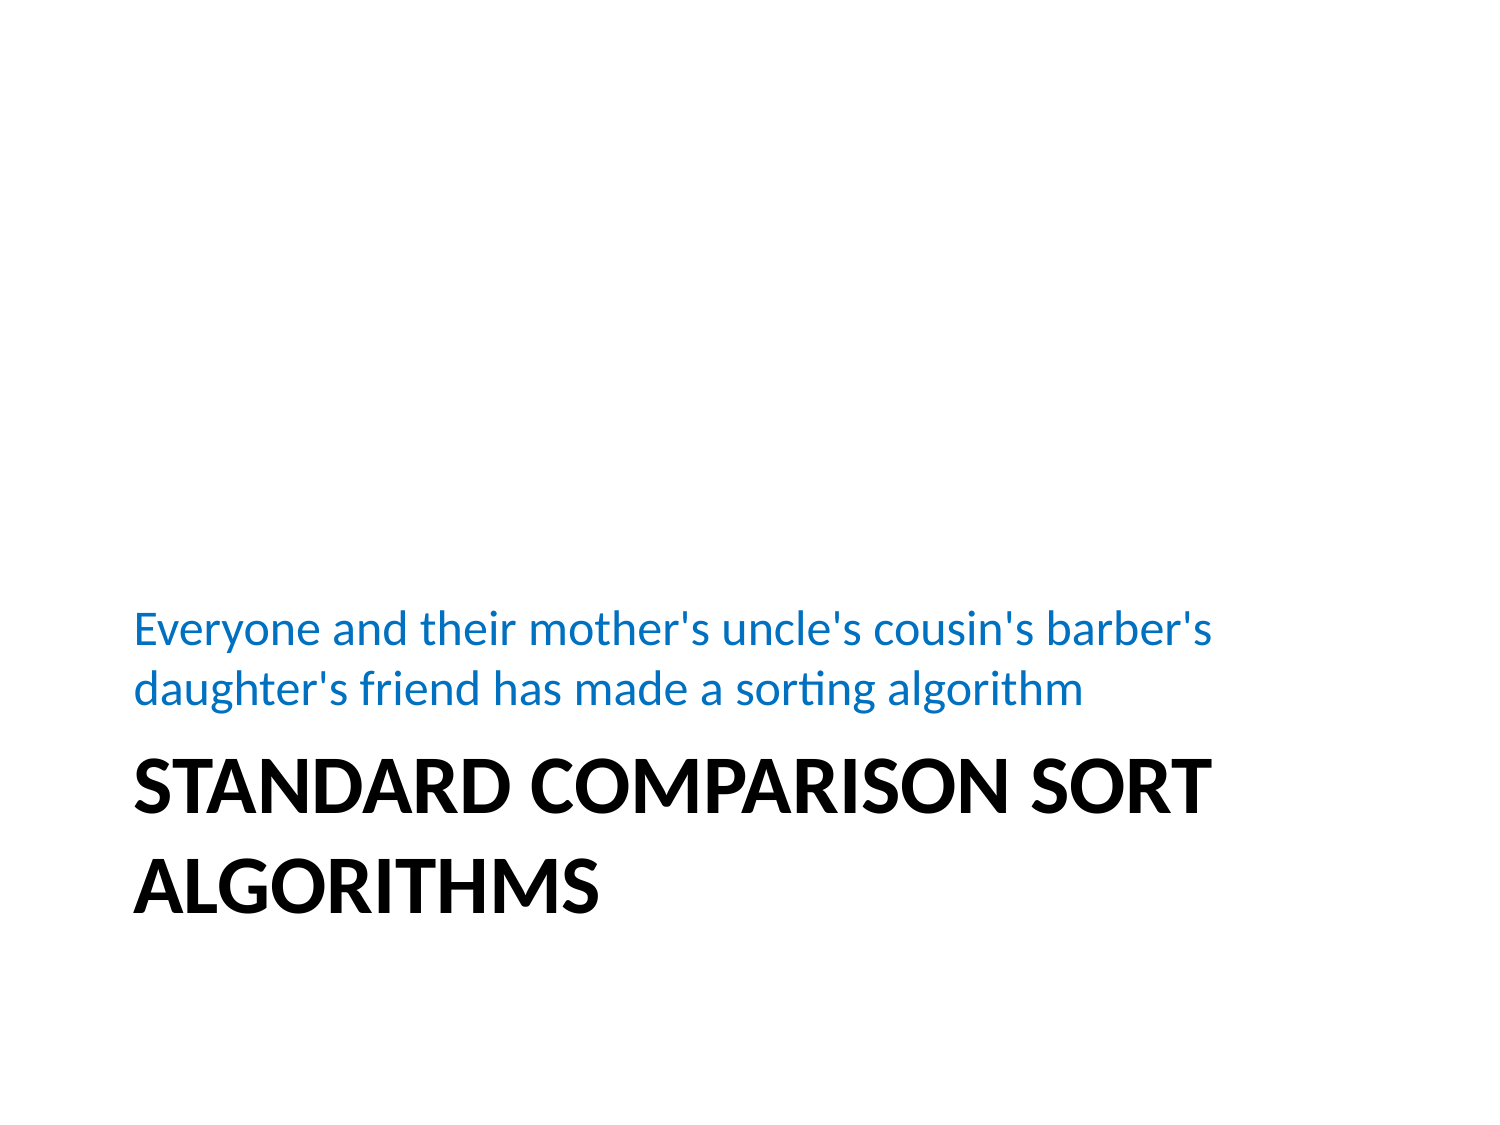

Everyone and their mother's uncle's cousin's barber's daughter's friend has made a sorting algorithm
# Standard Comparison Sort Algorithms